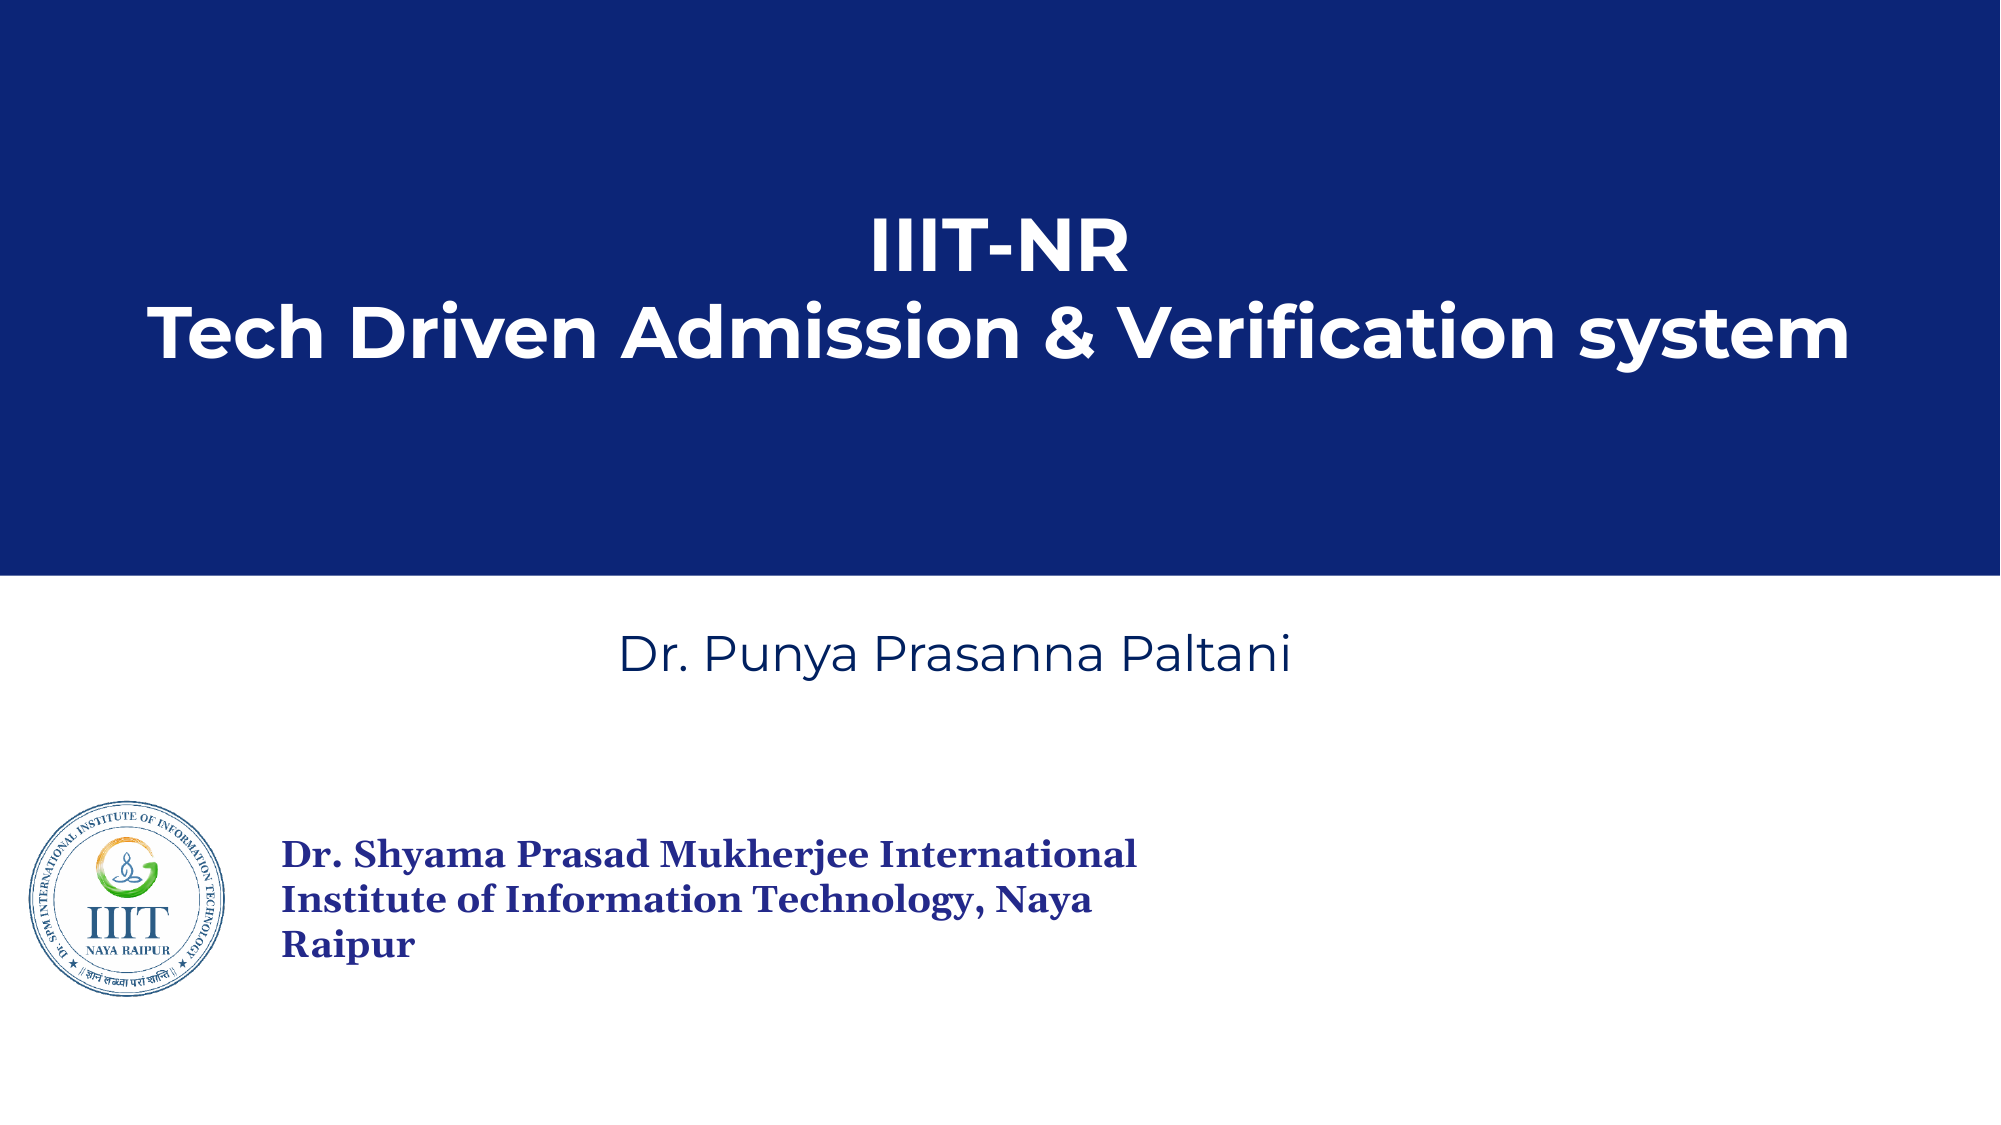

# IIIT-NR Tech Driven Admission & Verification system

VATSAL SHAH
CHETAN S MAJJAGI
GARV BAJAJ
Date: 03/03/25
Dr. Punya Prasanna Paltani
International Institute of Information Technology, Naya Raipur